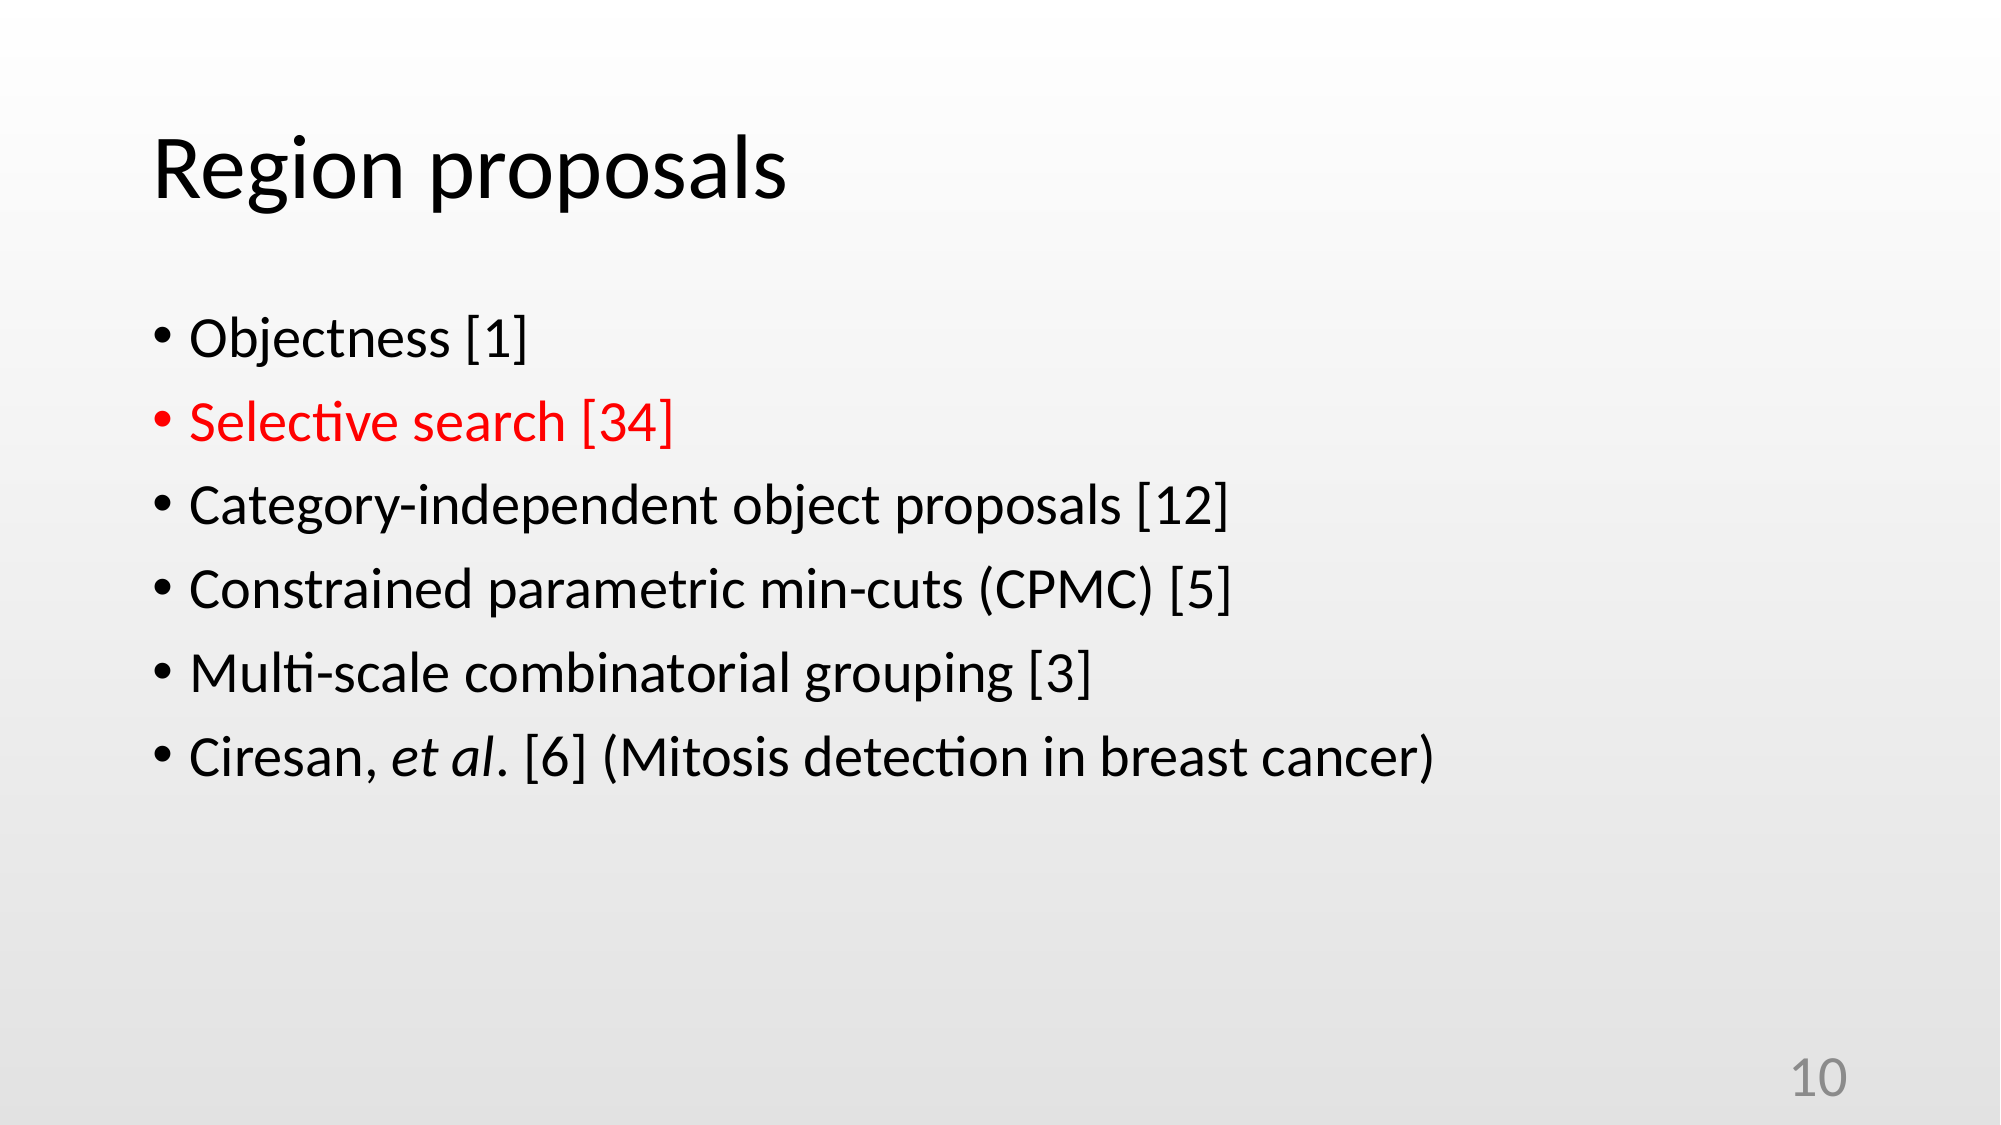

# Region proposals
Objectness [1]
Selective search [34]
Category-independent object proposals [12]
Constrained parametric min-cuts (CPMC) [5]
Multi-scale combinatorial grouping [3]
Ciresan, et al. [6] (Mitosis detection in breast cancer)
10